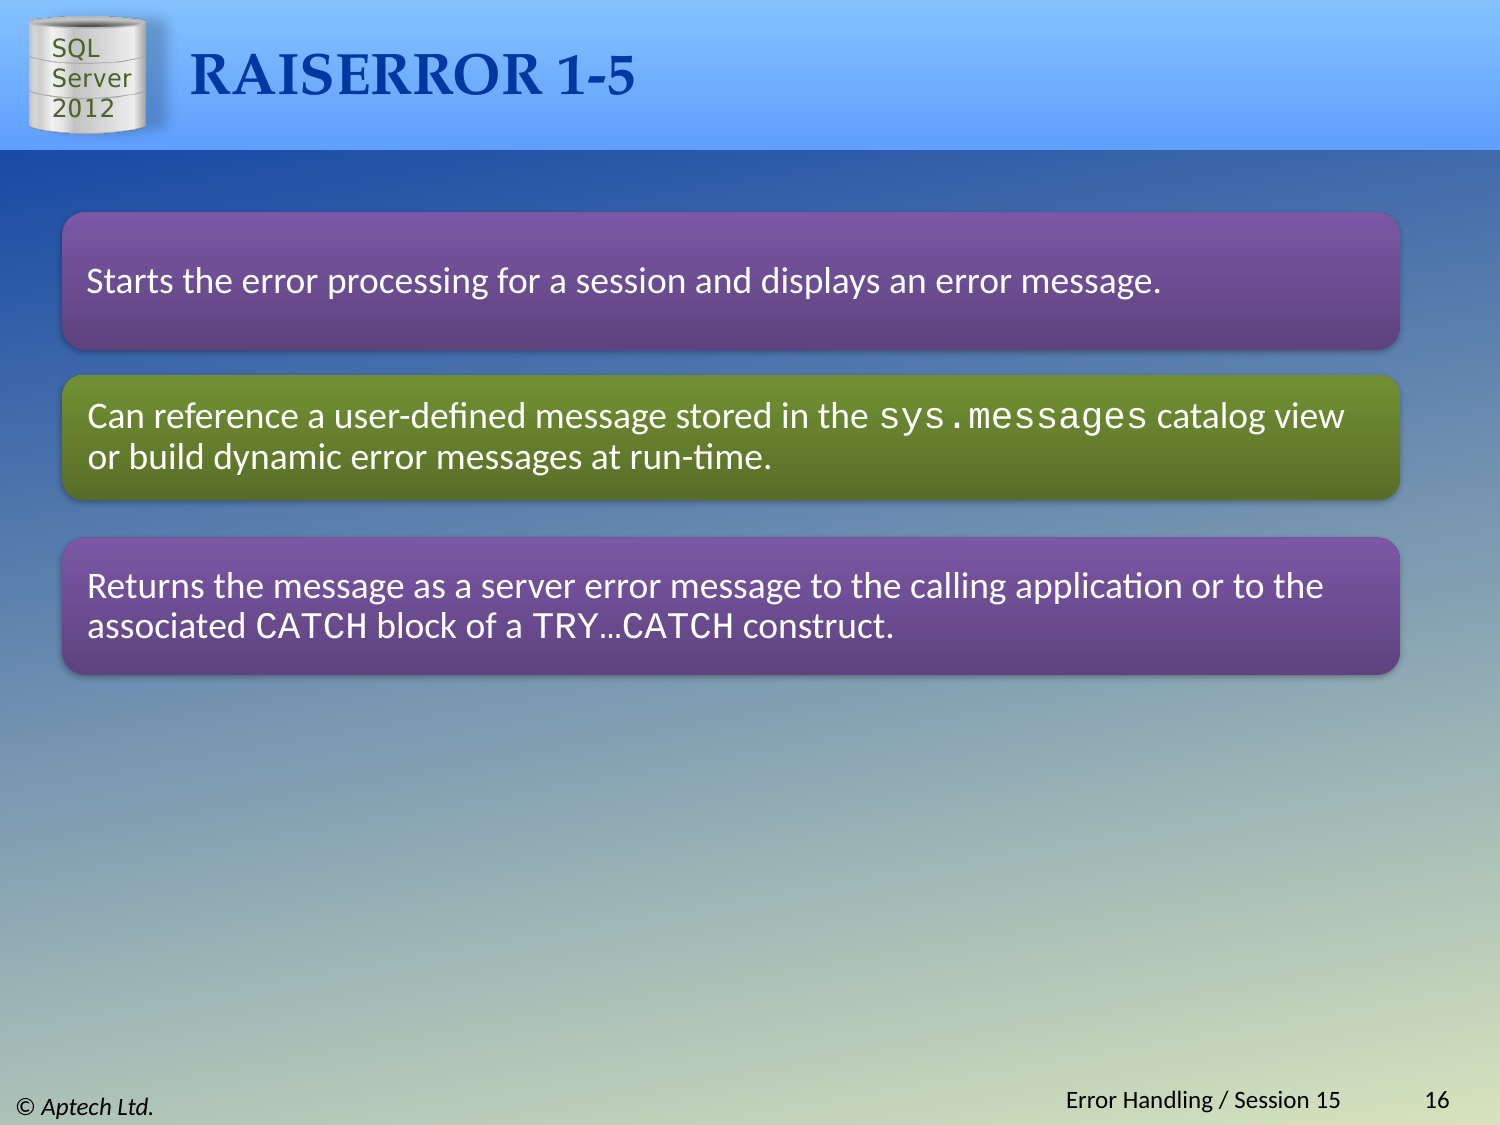

# RAISERROR 1-5

Starts the error processing for a session and displays an error message.

Can reference a user-defined message stored in the sys.messages catalog view or build dynamic error messages at run-time.

Returns the message as a server error message to the calling application or to the associated CATCH block of a TRY…CATCH construct.
Error Handling / Session 15
16